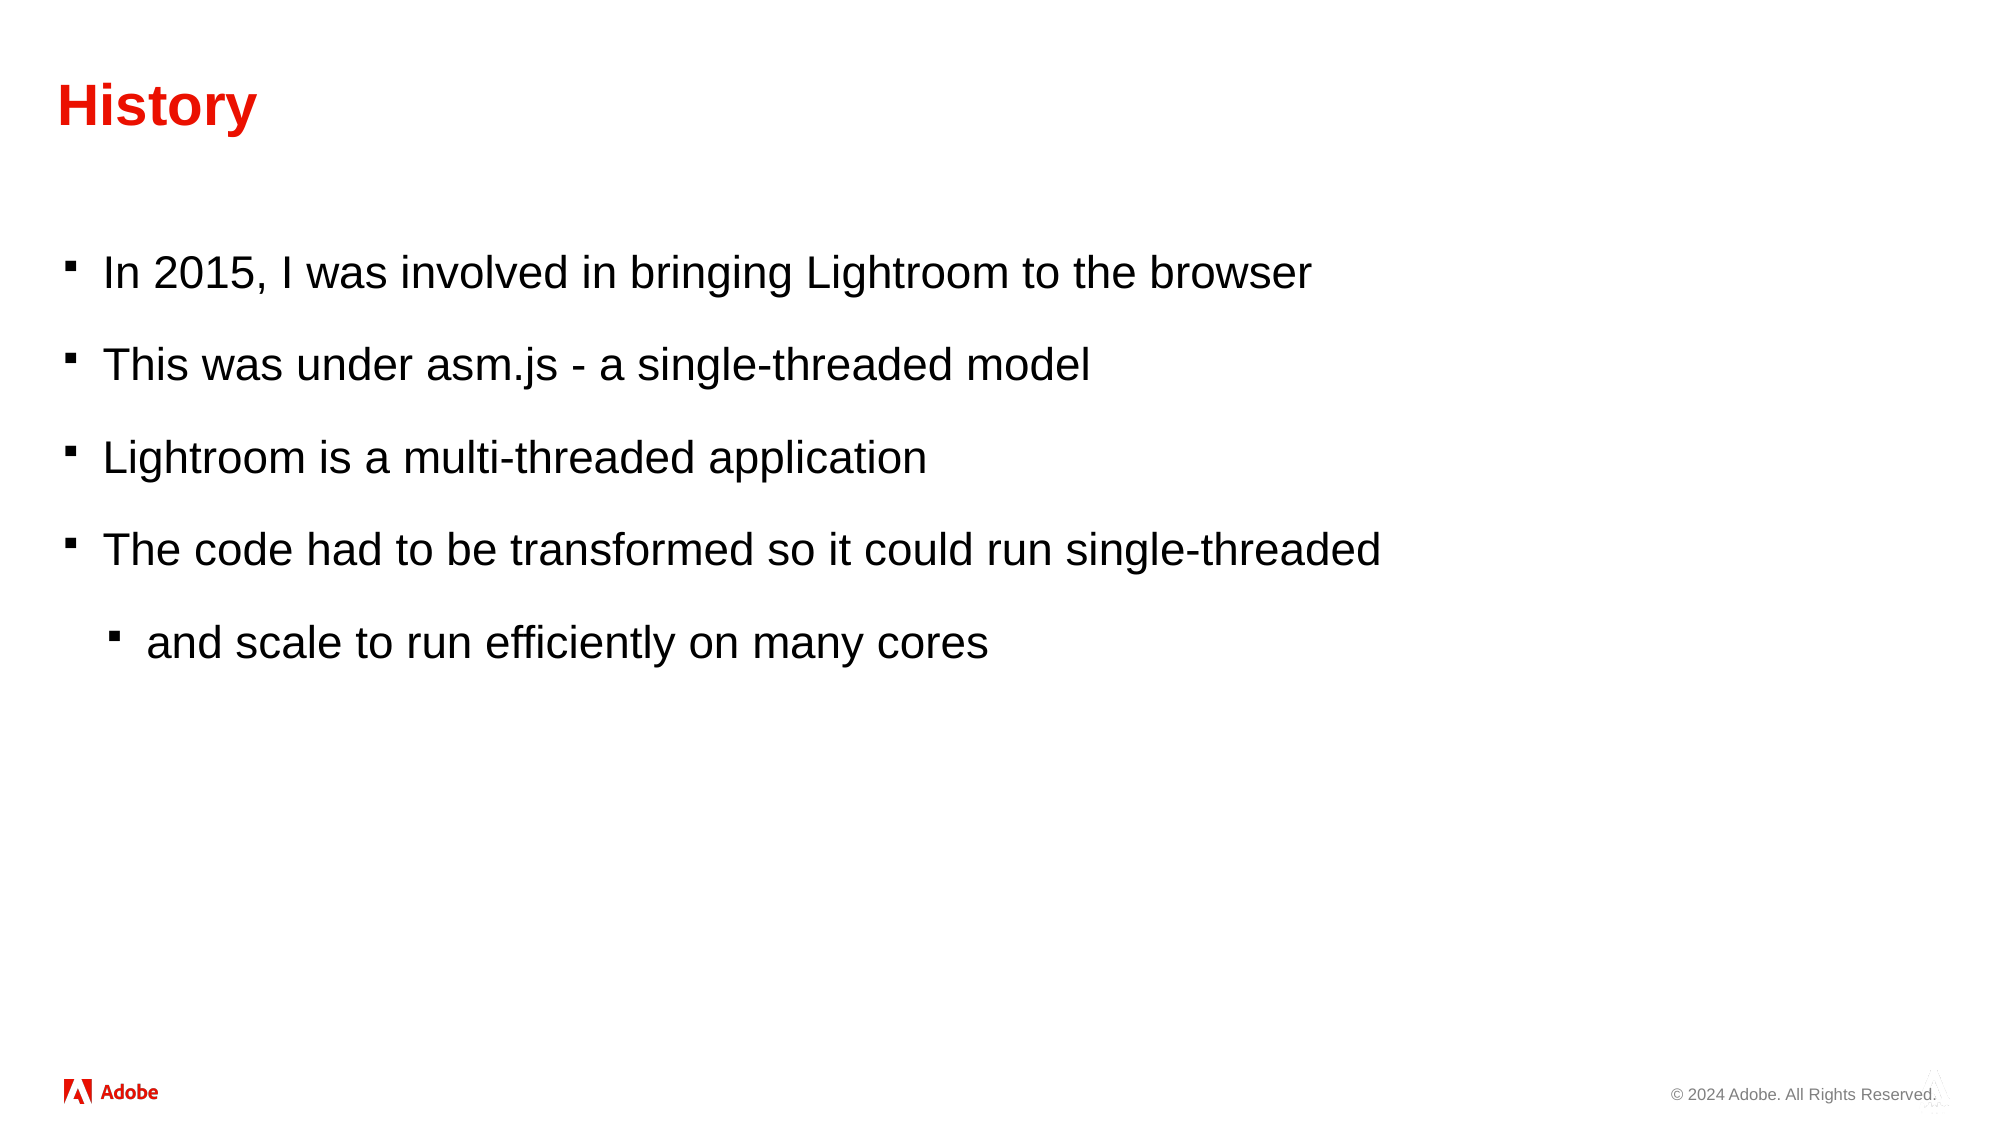

# History
In 2015, I was involved in bringing Lightroom to the browser
This was under asm.js - a single-threaded model
Lightroom is a multi-threaded application
The code had to be transformed so it could run single-threaded
and scale to run efficiently on many cores
6